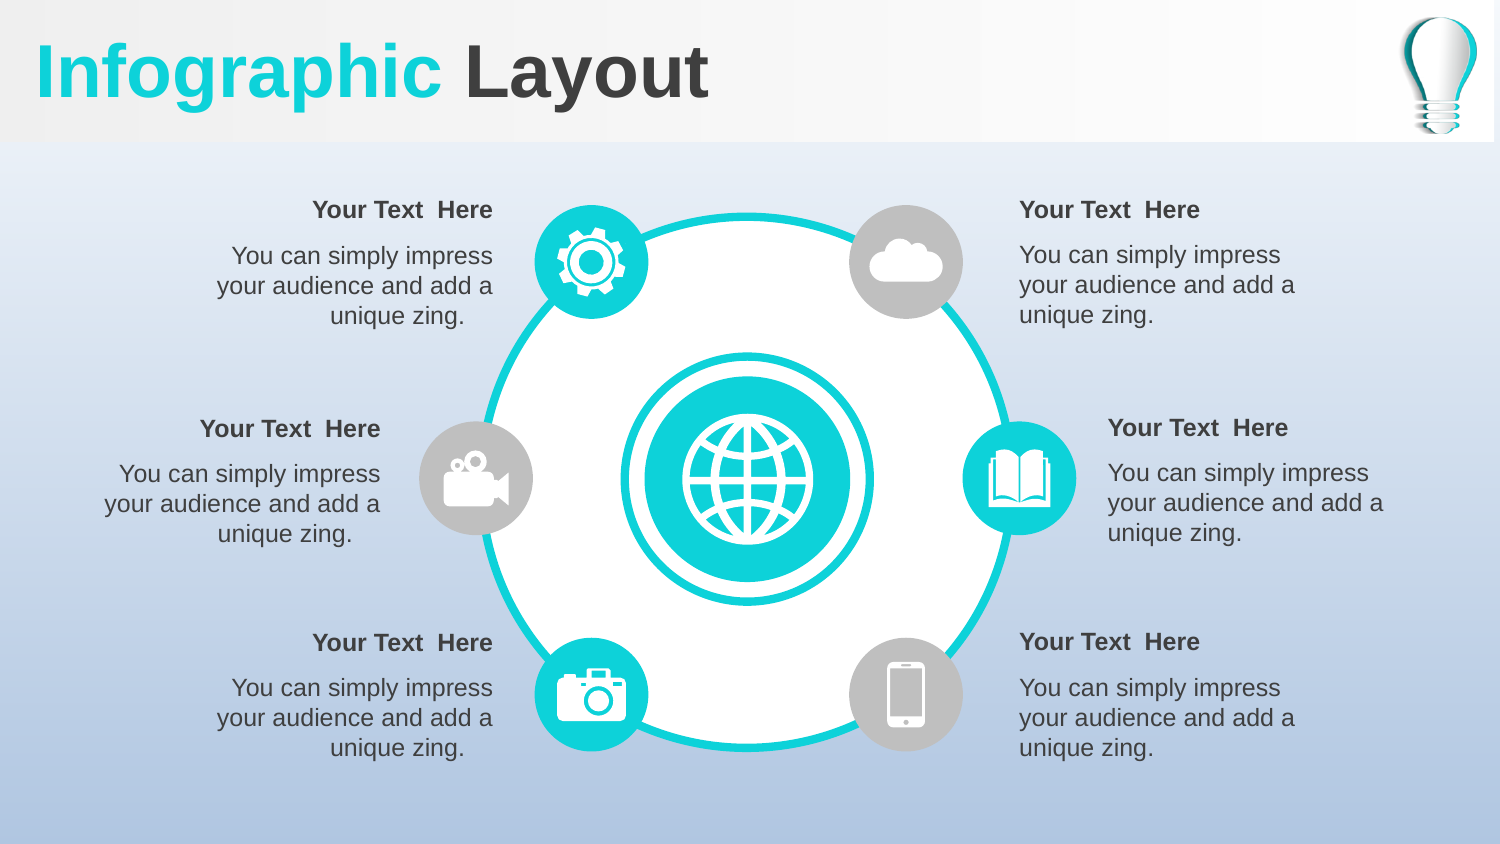

# Infographic Layout
Your Text  Here
You can simply impress your audience and add a unique zing.
Your Text  Here
You can simply impress your audience and add a unique zing.

Your Text  Here
You can simply impress your audience and add a unique zing.
Your Text  Here
You can simply impress your audience and add a unique zing.

Your Text  Here
You can simply impress your audience and add a unique zing.
Your Text  Here
You can simply impress your audience and add a unique zing.